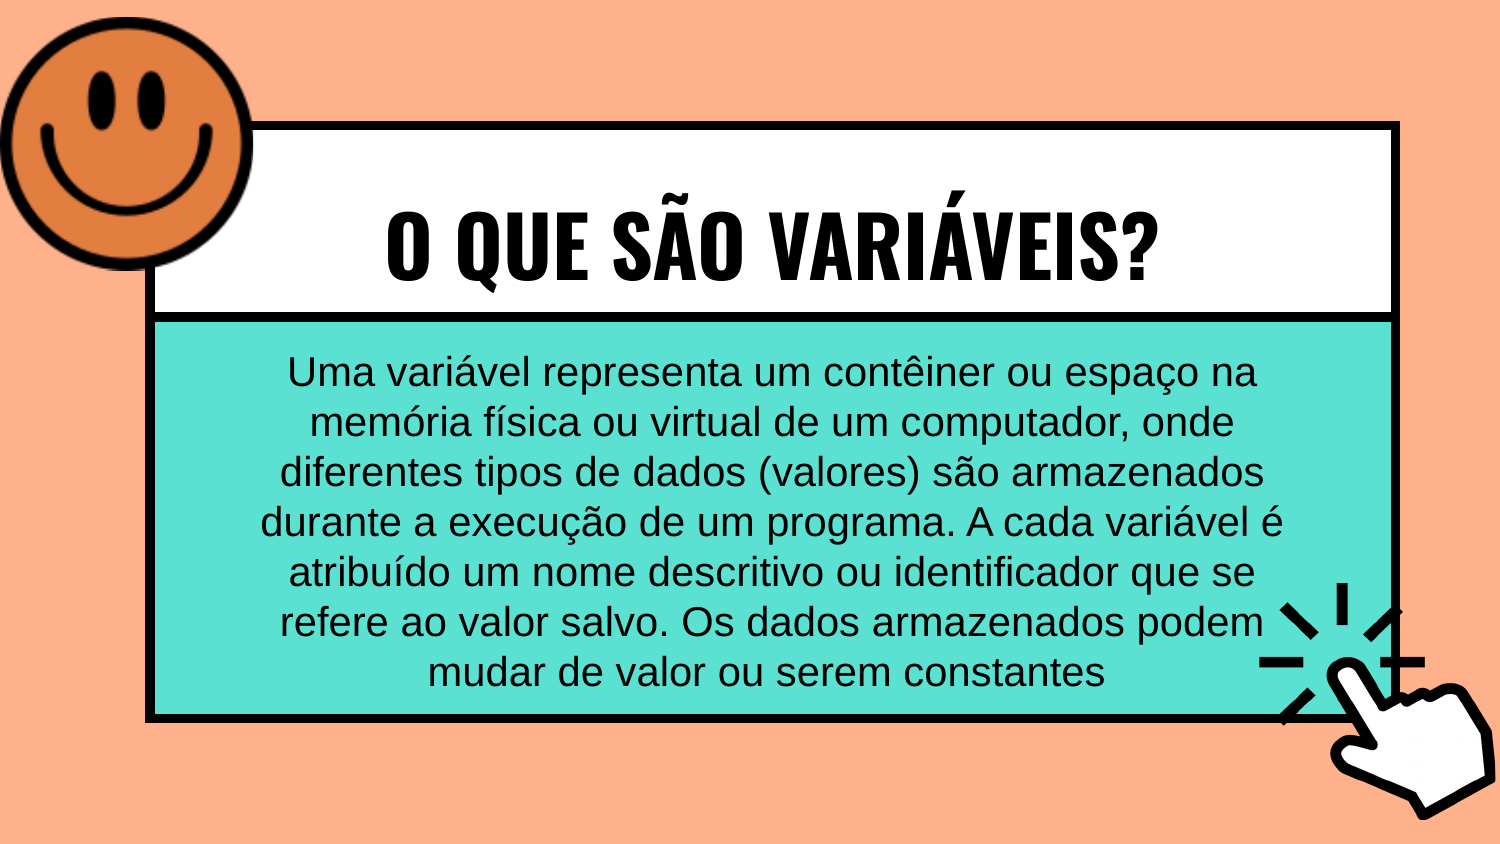

O QUE SÃO VARIÁVEIS?

Uma variável representa um contêiner ou espaço na memória física ou virtual de um computador, onde diferentes tipos de dados (valores) são armazenados durante a execução de um programa. A cada variável é atribuído um nome descritivo ou identificador que se refere ao valor salvo. Os dados armazenados podem mudar de valor ou serem constantes